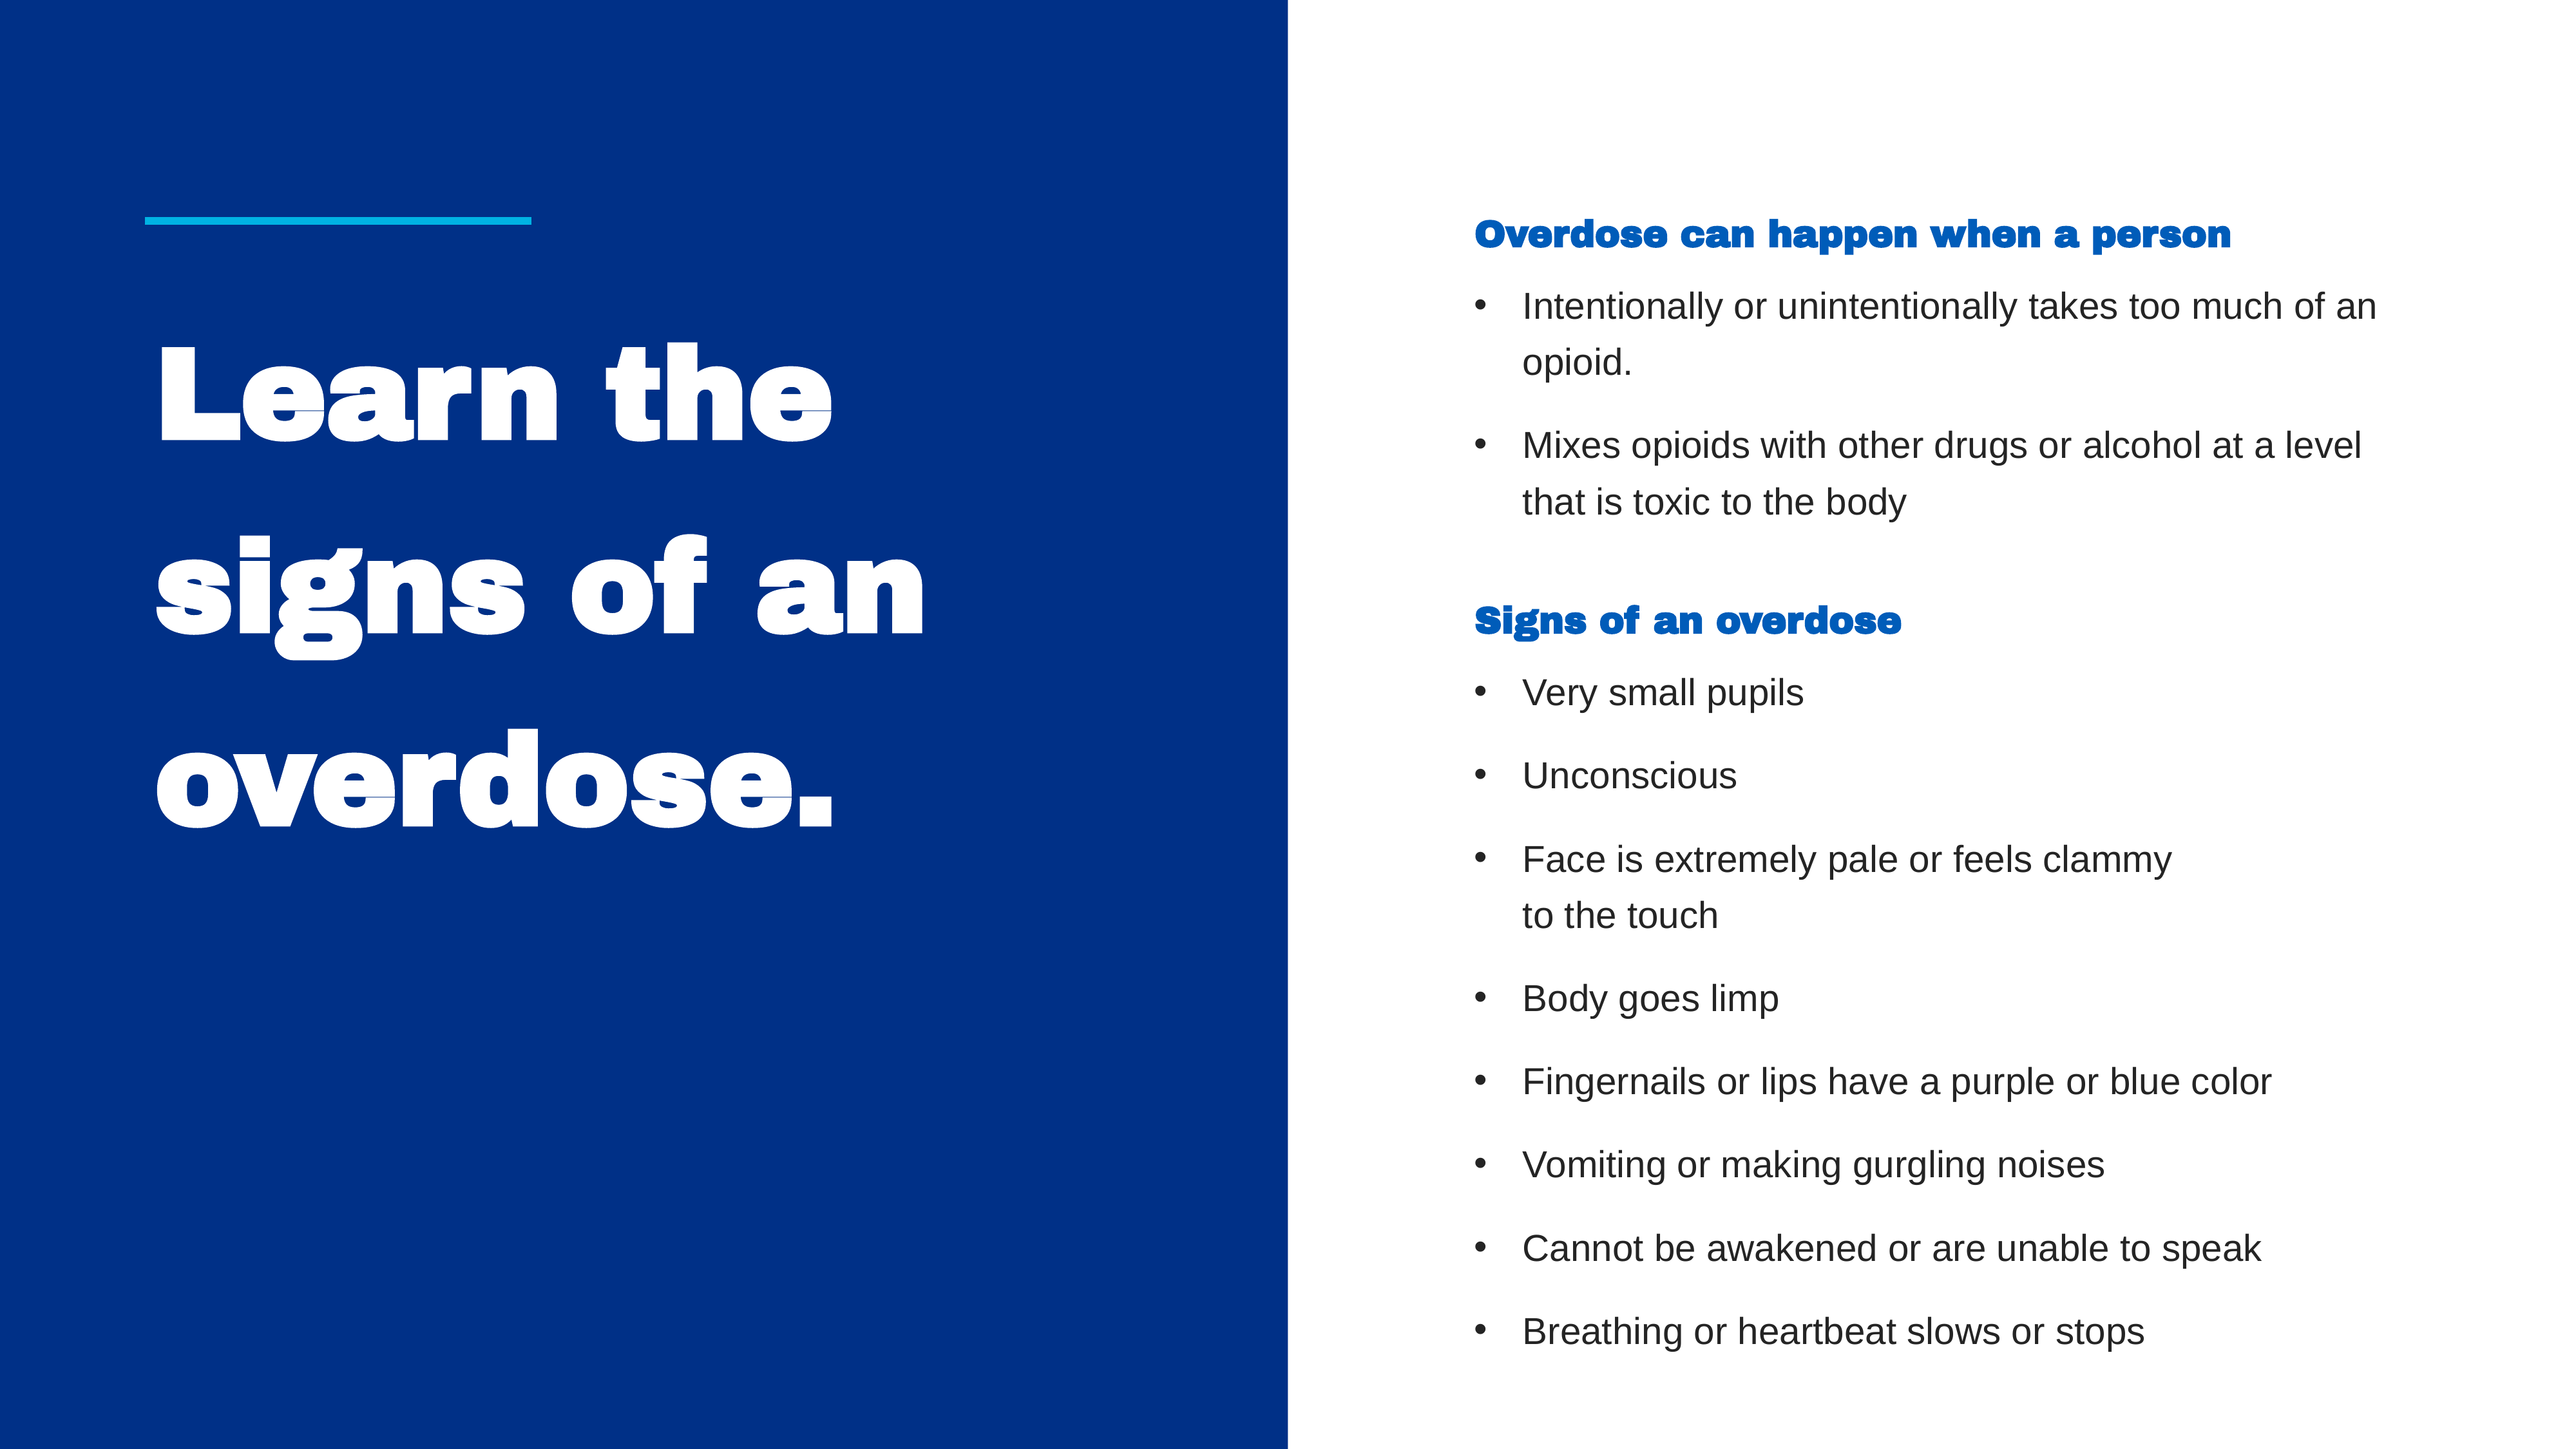

Overdose can happen when a person
Intentionally or unintentionally takes too much of an opioid.
Mixes opioids with other drugs or alcohol at a level that is toxic to the body
Learn the signs of an overdose.
Signs of an overdose
Very small pupils
Unconscious
Face is extremely pale or feels clammy
to the touch
Body goes limp
Fingernails or lips have a purple or blue color
Vomiting or making gurgling noises
Cannot be awakened or are unable to speak
Breathing or heartbeat slows or stops